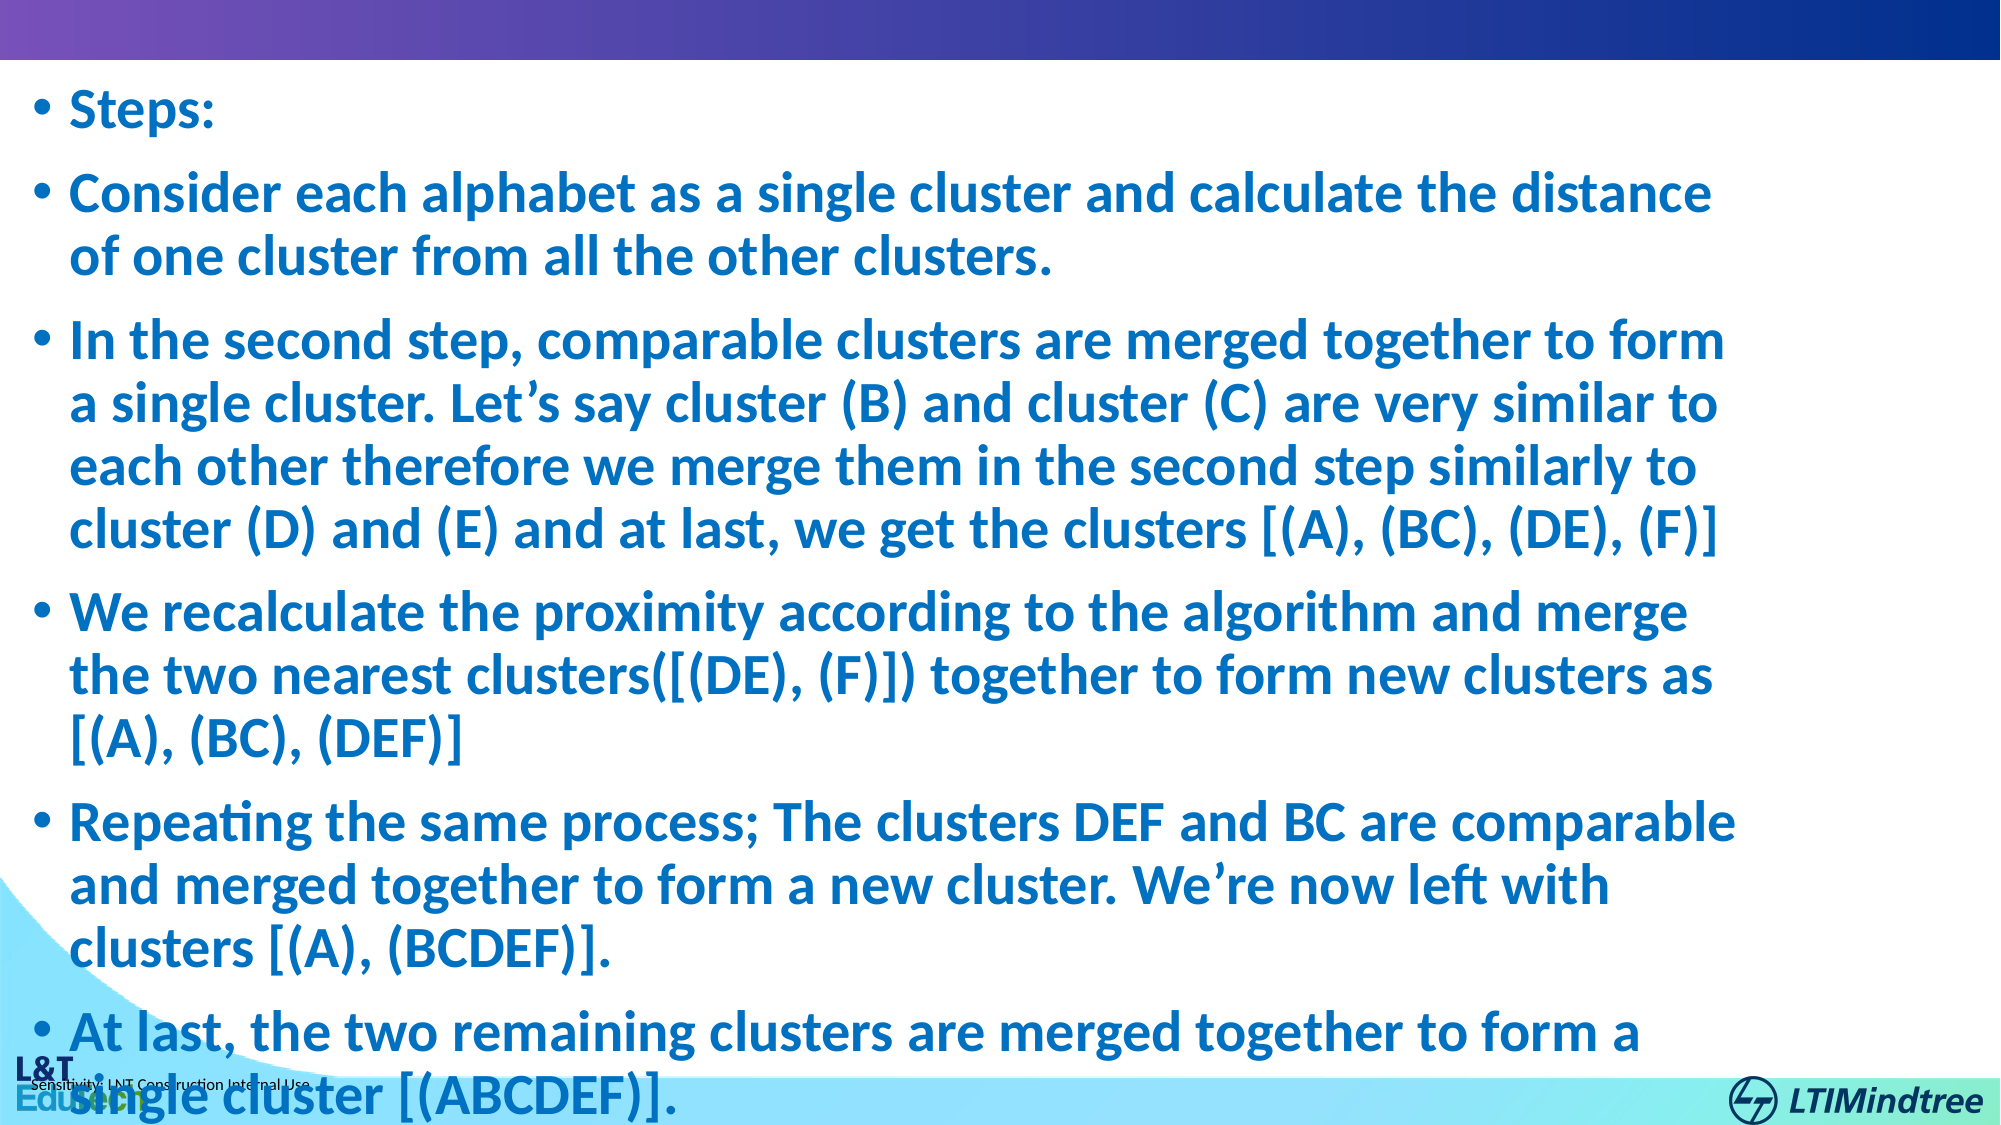

Steps:
Consider each alphabet as a single cluster and calculate the distance of one cluster from all the other clusters.
In the second step, comparable clusters are merged together to form a single cluster. Let’s say cluster (B) and cluster (C) are very similar to each other therefore we merge them in the second step similarly to cluster (D) and (E) and at last, we get the clusters [(A), (BC), (DE), (F)]
We recalculate the proximity according to the algorithm and merge the two nearest clusters([(DE), (F)]) together to form new clusters as [(A), (BC), (DEF)]
Repeating the same process; The clusters DEF and BC are comparable and merged together to form a new cluster. We’re now left with clusters [(A), (BCDEF)].
At last, the two remaining clusters are merged together to form a single cluster [(ABCDEF)].